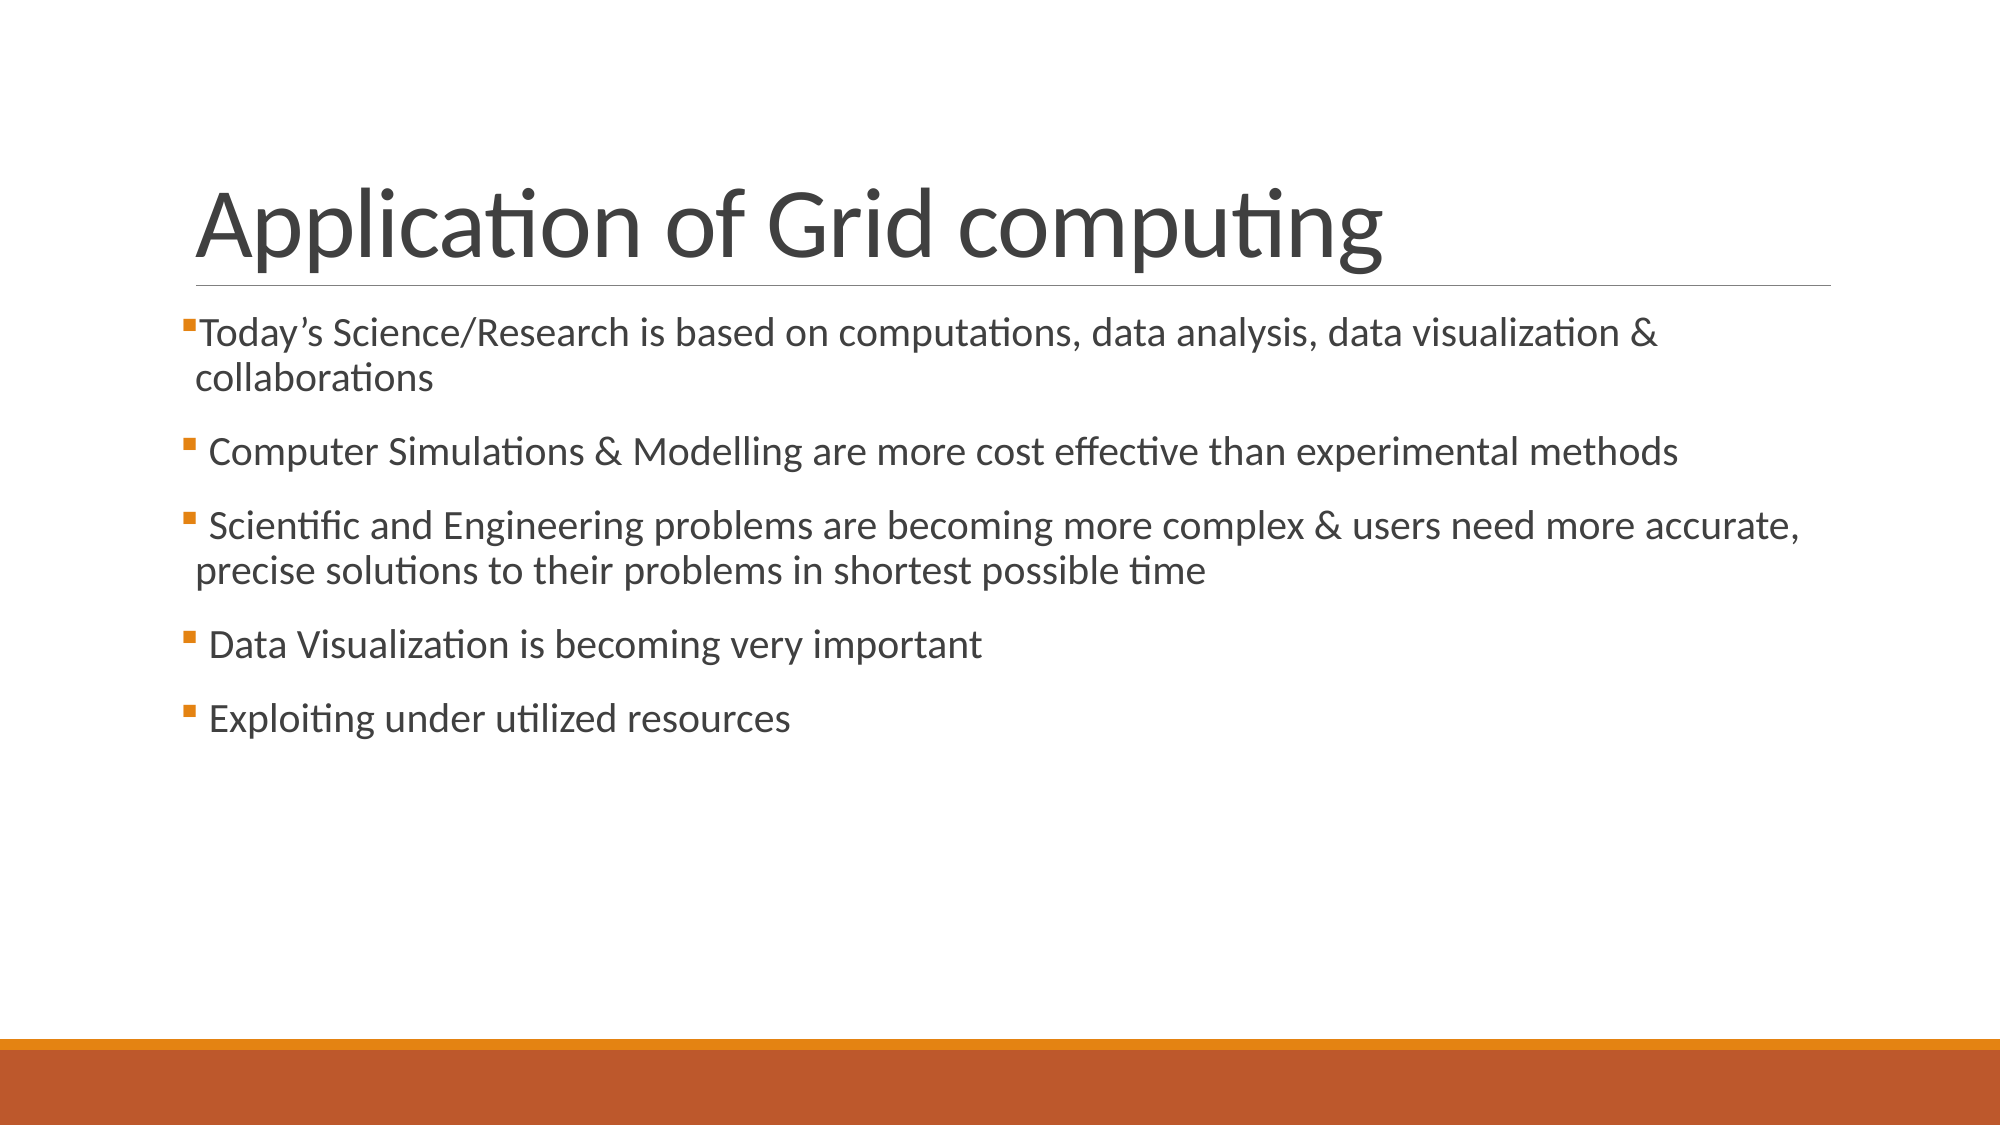

# Application of Grid computing
Today’s Science/Research is based on computations, data analysis, data visualization & collaborations
 Computer Simulations & Modelling are more cost effective than experimental methods
 Scientific and Engineering problems are becoming more complex & users need more accurate, precise solutions to their problems in shortest possible time
 Data Visualization is becoming very important
 Exploiting under utilized resources